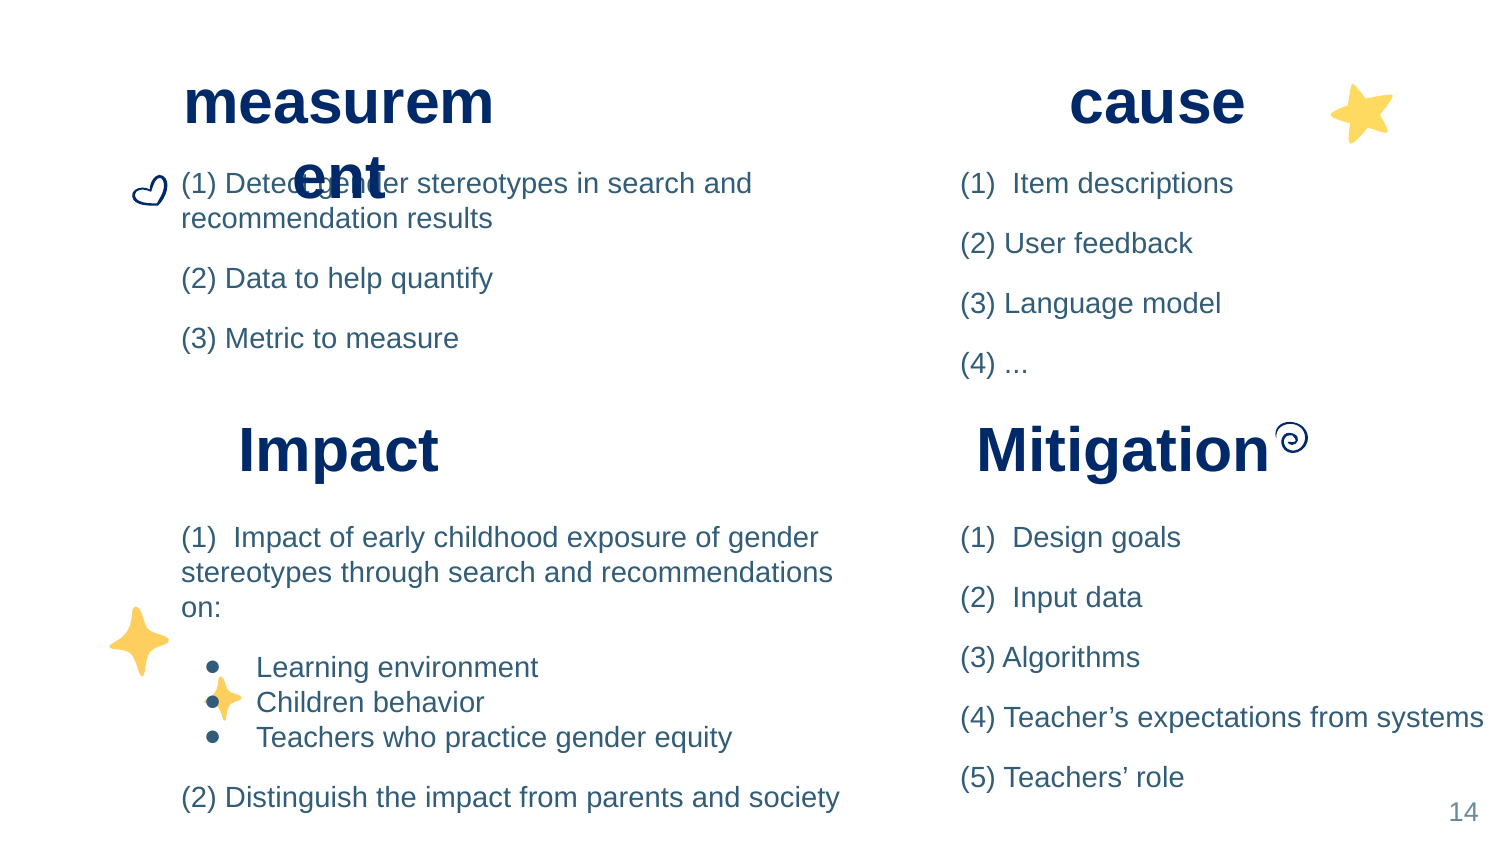

measurement
cause
(1) Detect gender stereotypes in search and recommendation results
(2) Data to help quantify
(3) Metric to measure
(1)  Item descriptions
(2) User feedback
(3) Language model
(4) ...
Impact
Mitigation
(1)  Impact of early childhood exposure of gender stereotypes through search and recommendations on:
Learning environment
Children behavior
Teachers who practice gender equity
(2) Distinguish the impact from parents and society
(1)  Design goals
(2)  Input data
(3) Algorithms
(4) Teacher’s expectations from systems
(5) Teachers’ role
14